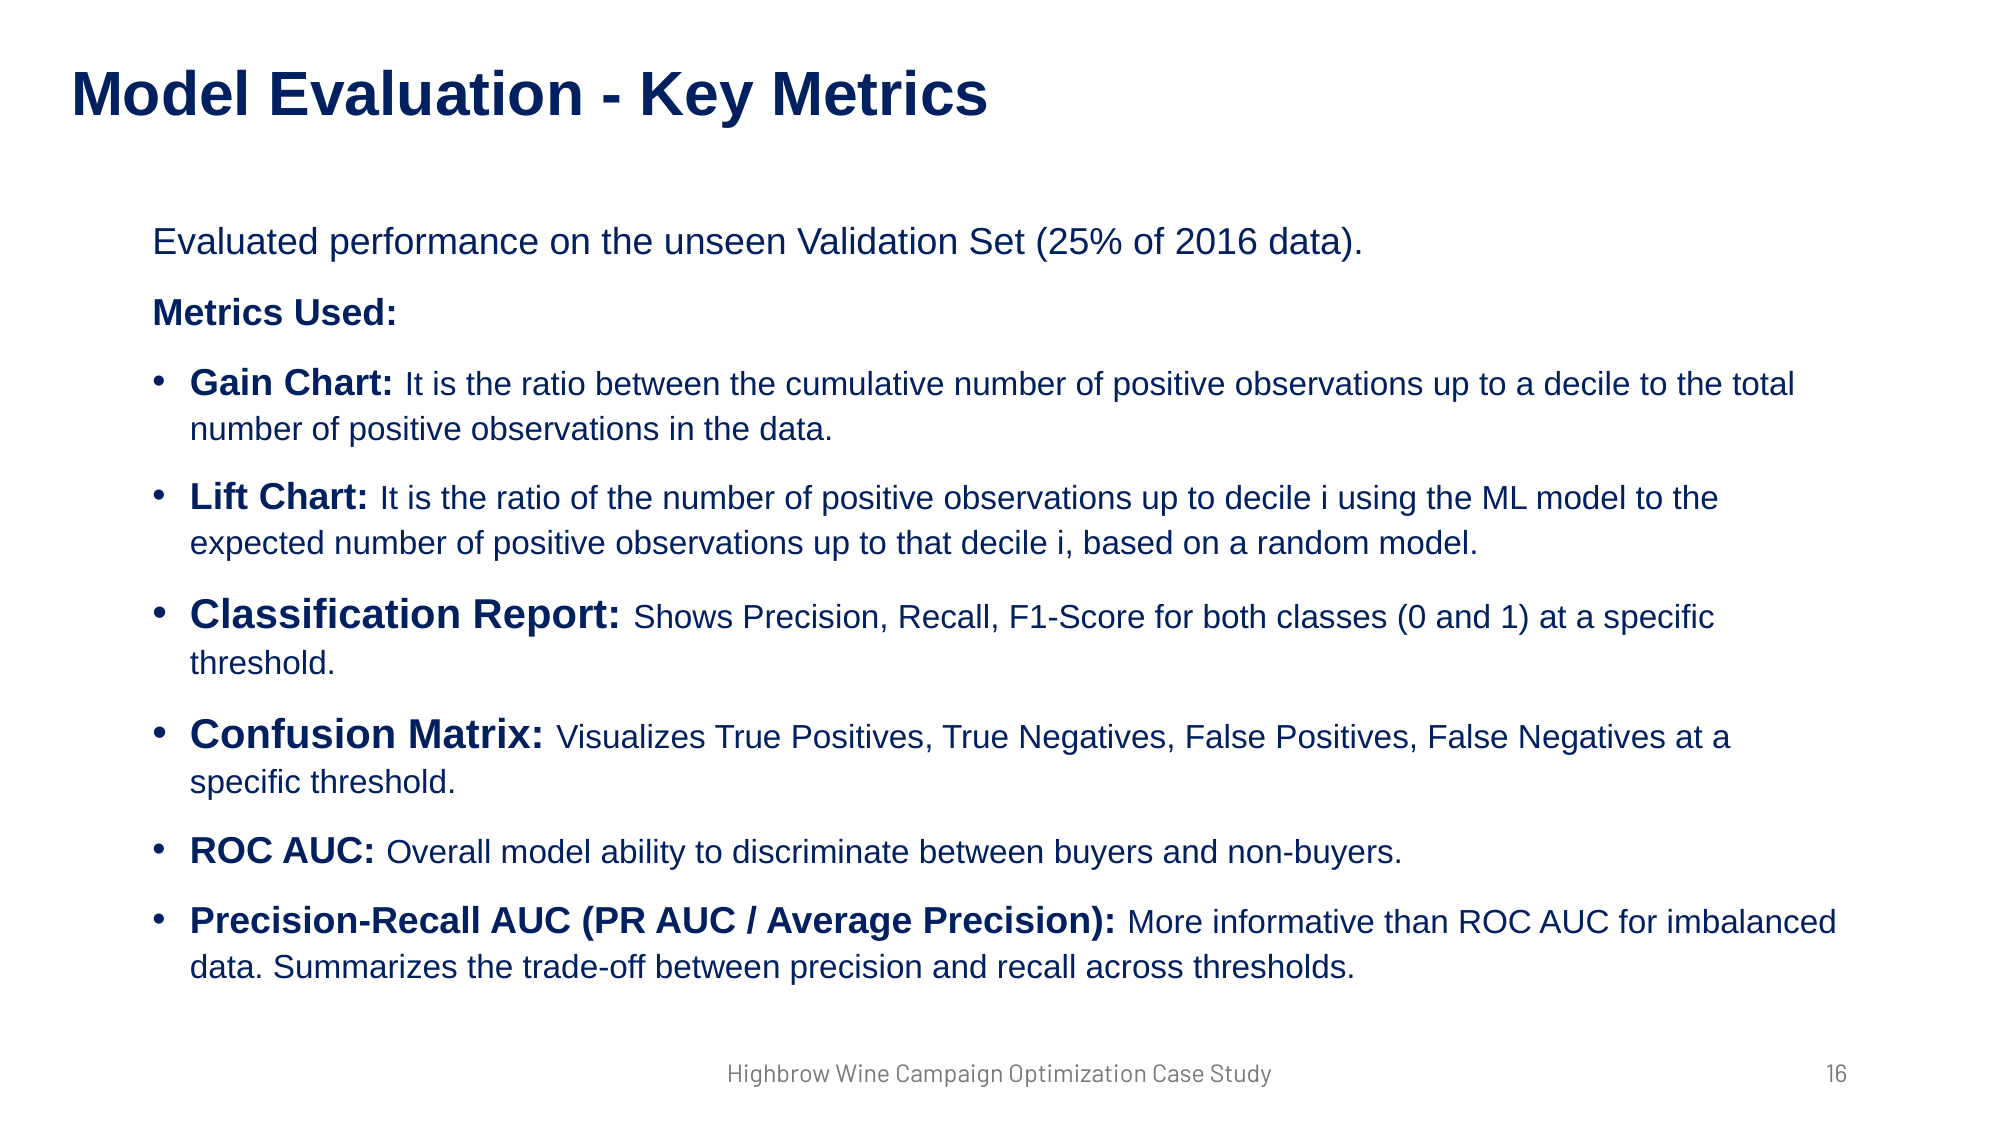

Model Evaluation - Key Metrics
Evaluated performance on the unseen Validation Set (25% of 2016 data).
Metrics Used:
Gain Chart: It is the ratio between the cumulative number of positive observations up to a decile to the total number of positive observations in the data.
Lift Chart: It is the ratio of the number of positive observations up to decile i using the ML model to the expected number of positive observations up to that decile i, based on a random model.
Classification Report: Shows Precision, Recall, F1-Score for both classes (0 and 1) at a specific threshold.
Confusion Matrix: Visualizes True Positives, True Negatives, False Positives, False Negatives at a specific threshold.
ROC AUC: Overall model ability to discriminate between buyers and non-buyers.
Precision-Recall AUC (PR AUC / Average Precision): More informative than ROC AUC for imbalanced data. Summarizes the trade-off between precision and recall across thresholds.
Highbrow Wine Campaign Optimization Case Study
16